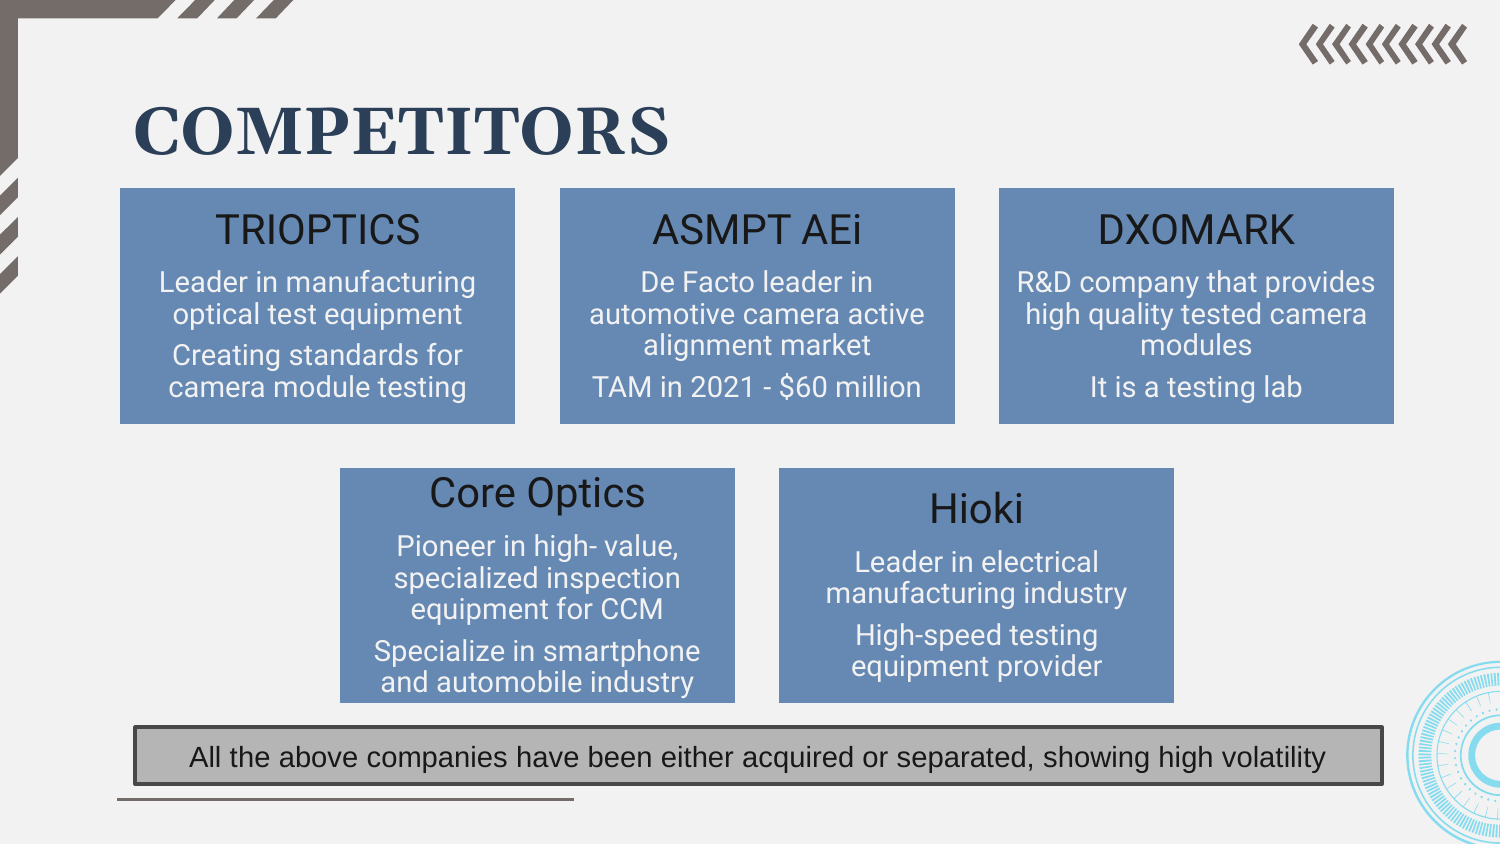

# COMPETITORS
TRIOPTICS
Leader in manufacturing optical test equipment
Creating standards for camera module testing
ASMPT AEi
De Facto leader in automotive camera active alignment market
TAM in 2021 - $60 million
DXOMARK
R&D company that provides high quality tested camera modules
It is a testing lab
Core Optics
Pioneer in high- value, specialized inspection equipment for CCM
Specialize in smartphone and automobile industry
Hioki
Leader in electrical manufacturing industry
High-speed testing equipment provider
All the above companies have been either acquired or separated, showing high volatility